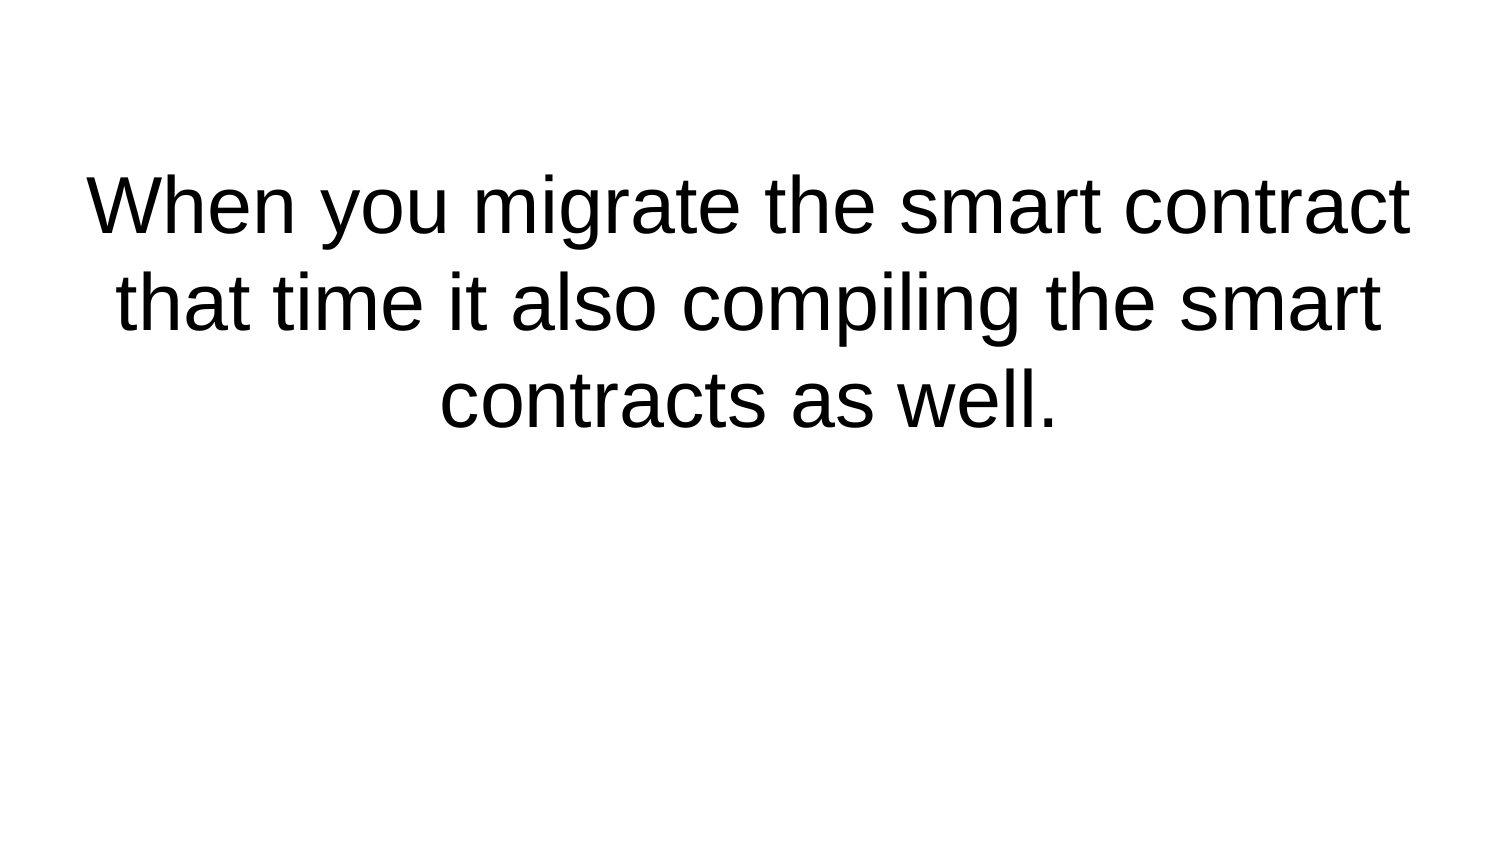

# When you migrate the smart contract that time it also compiling the smart contracts as well.